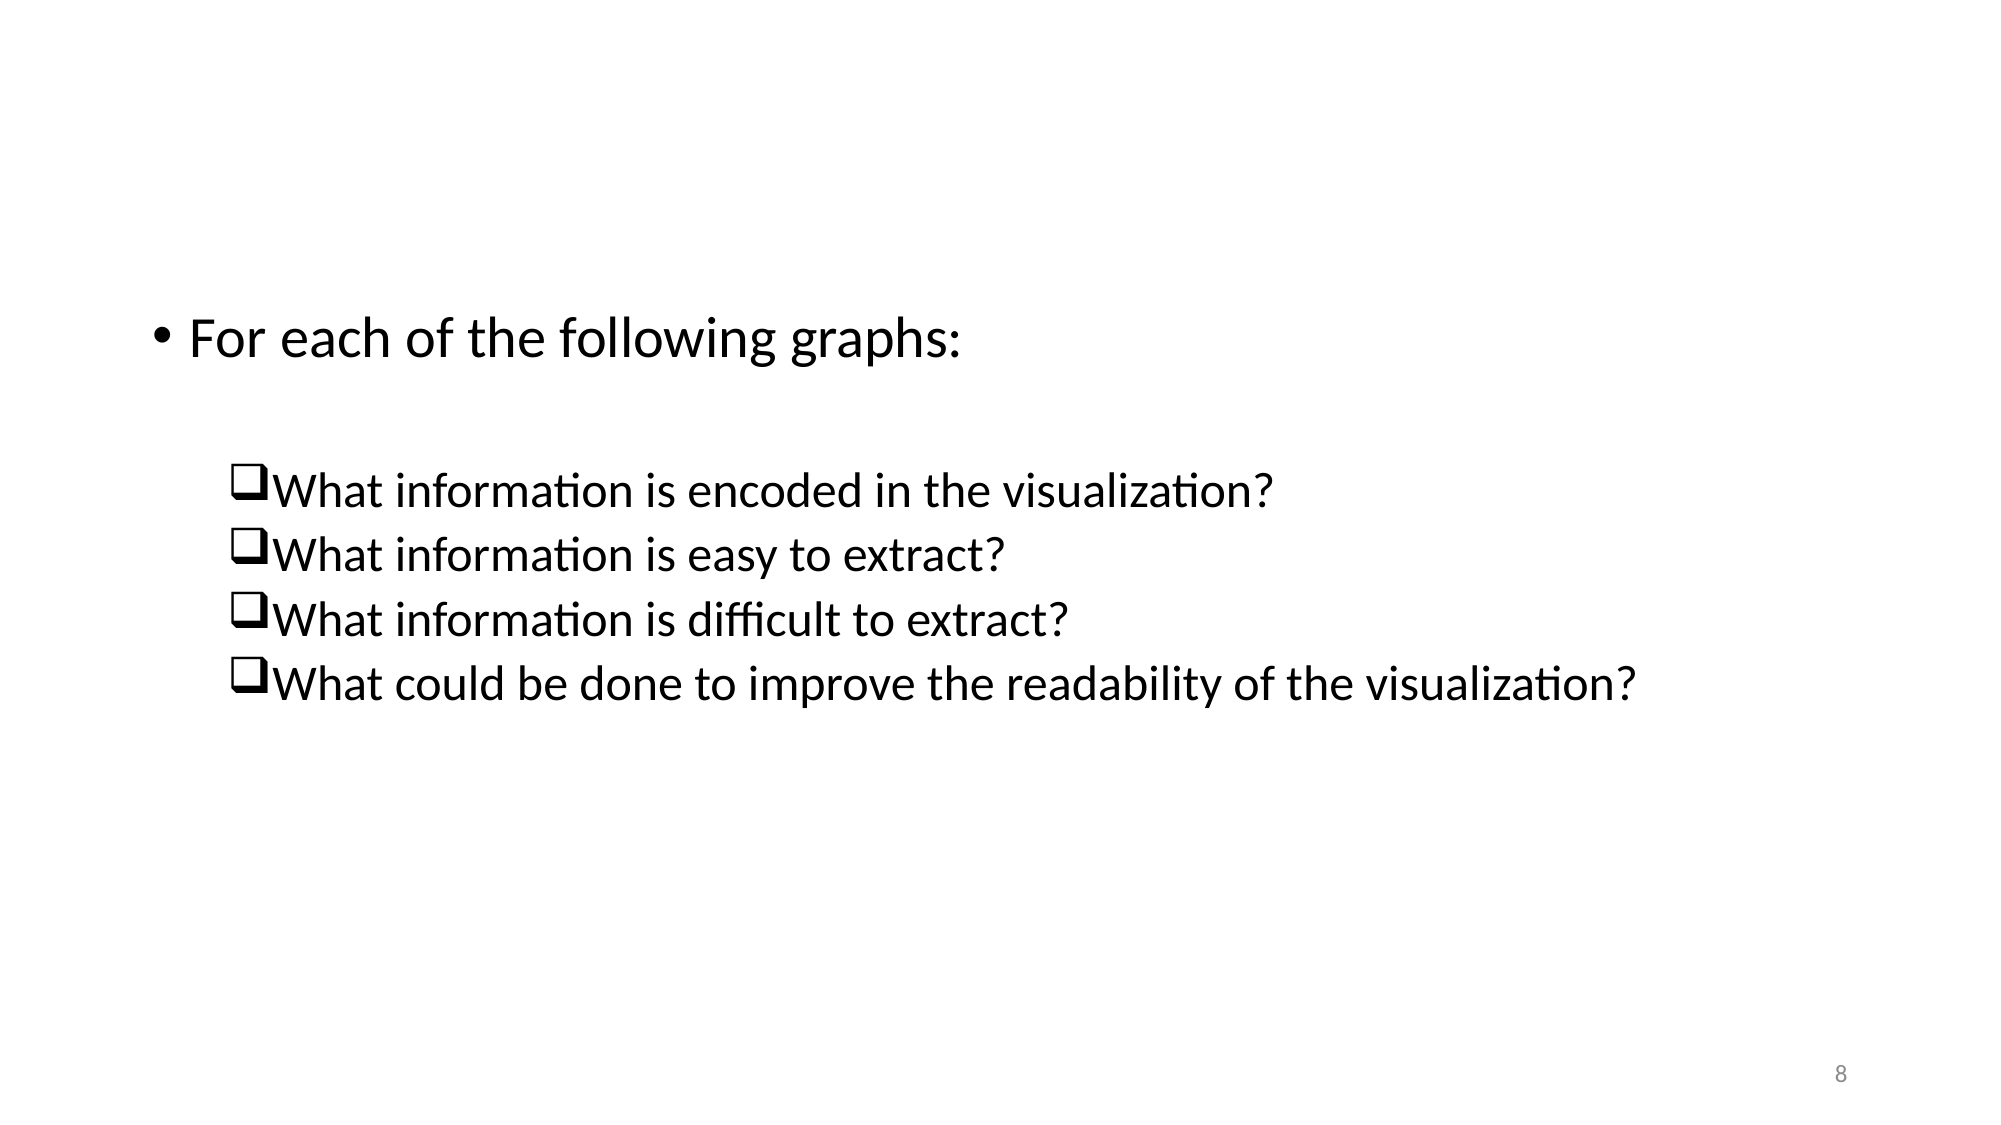

For each of the following graphs:

What information is encoded in the visualization?
What information is easy to extract?
What information is difficult to extract?
What could be done to improve the readability of the visualization?

8